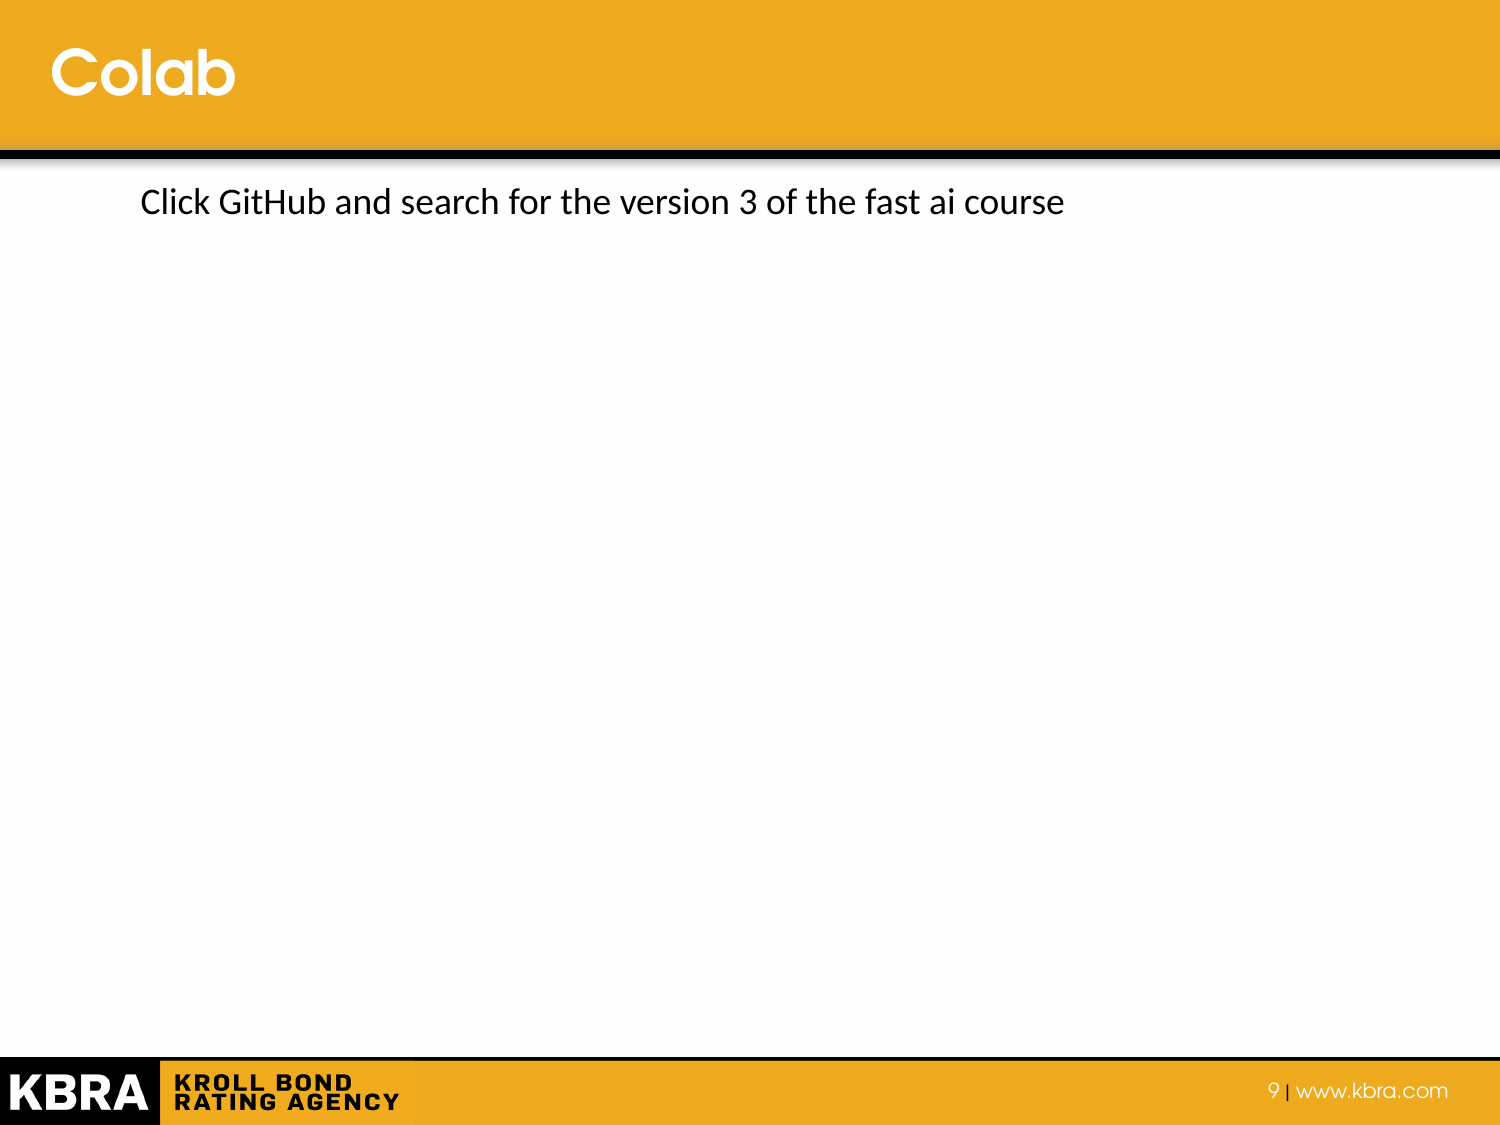

# Colab
Click GitHub and search for the version 3 of the fast ai course